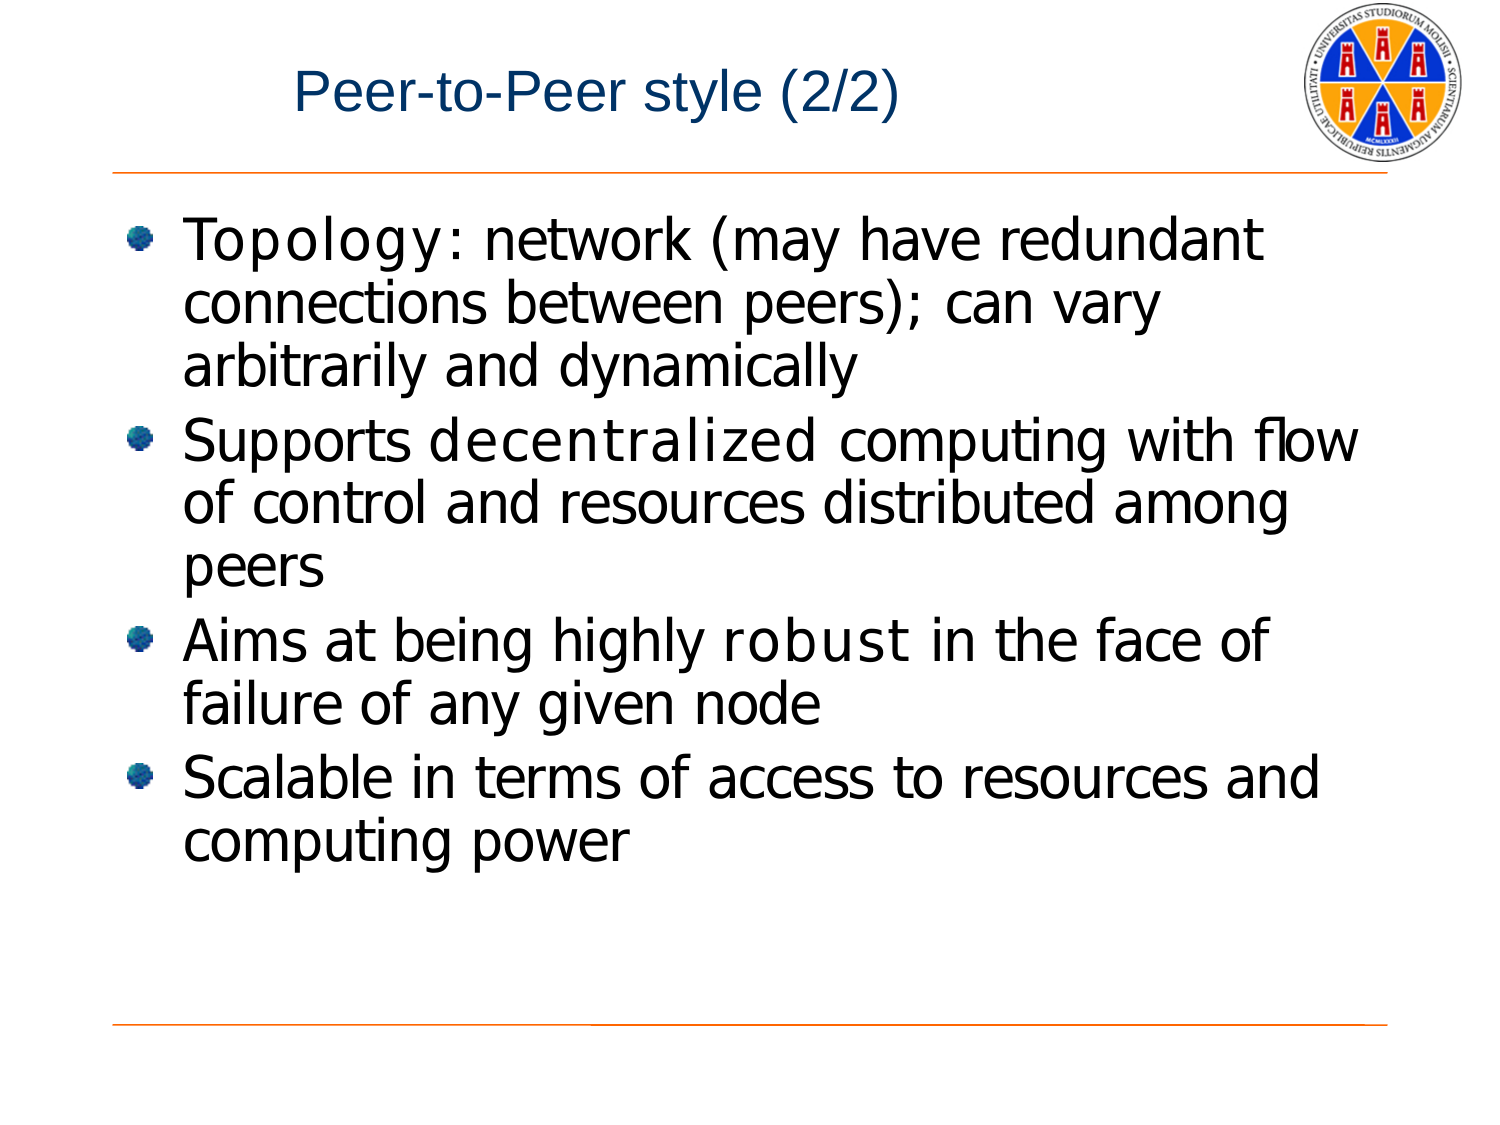

# Peer-to-Peer style (2/2)
Topology: network (may have redundant connections between peers); can vary arbitrarily and dynamically
Supports decentralized computing with flow of control and resources distributed among peers
Aims at being highly robust in the face of failure of any given node
Scalable in terms of access to resources and computing power